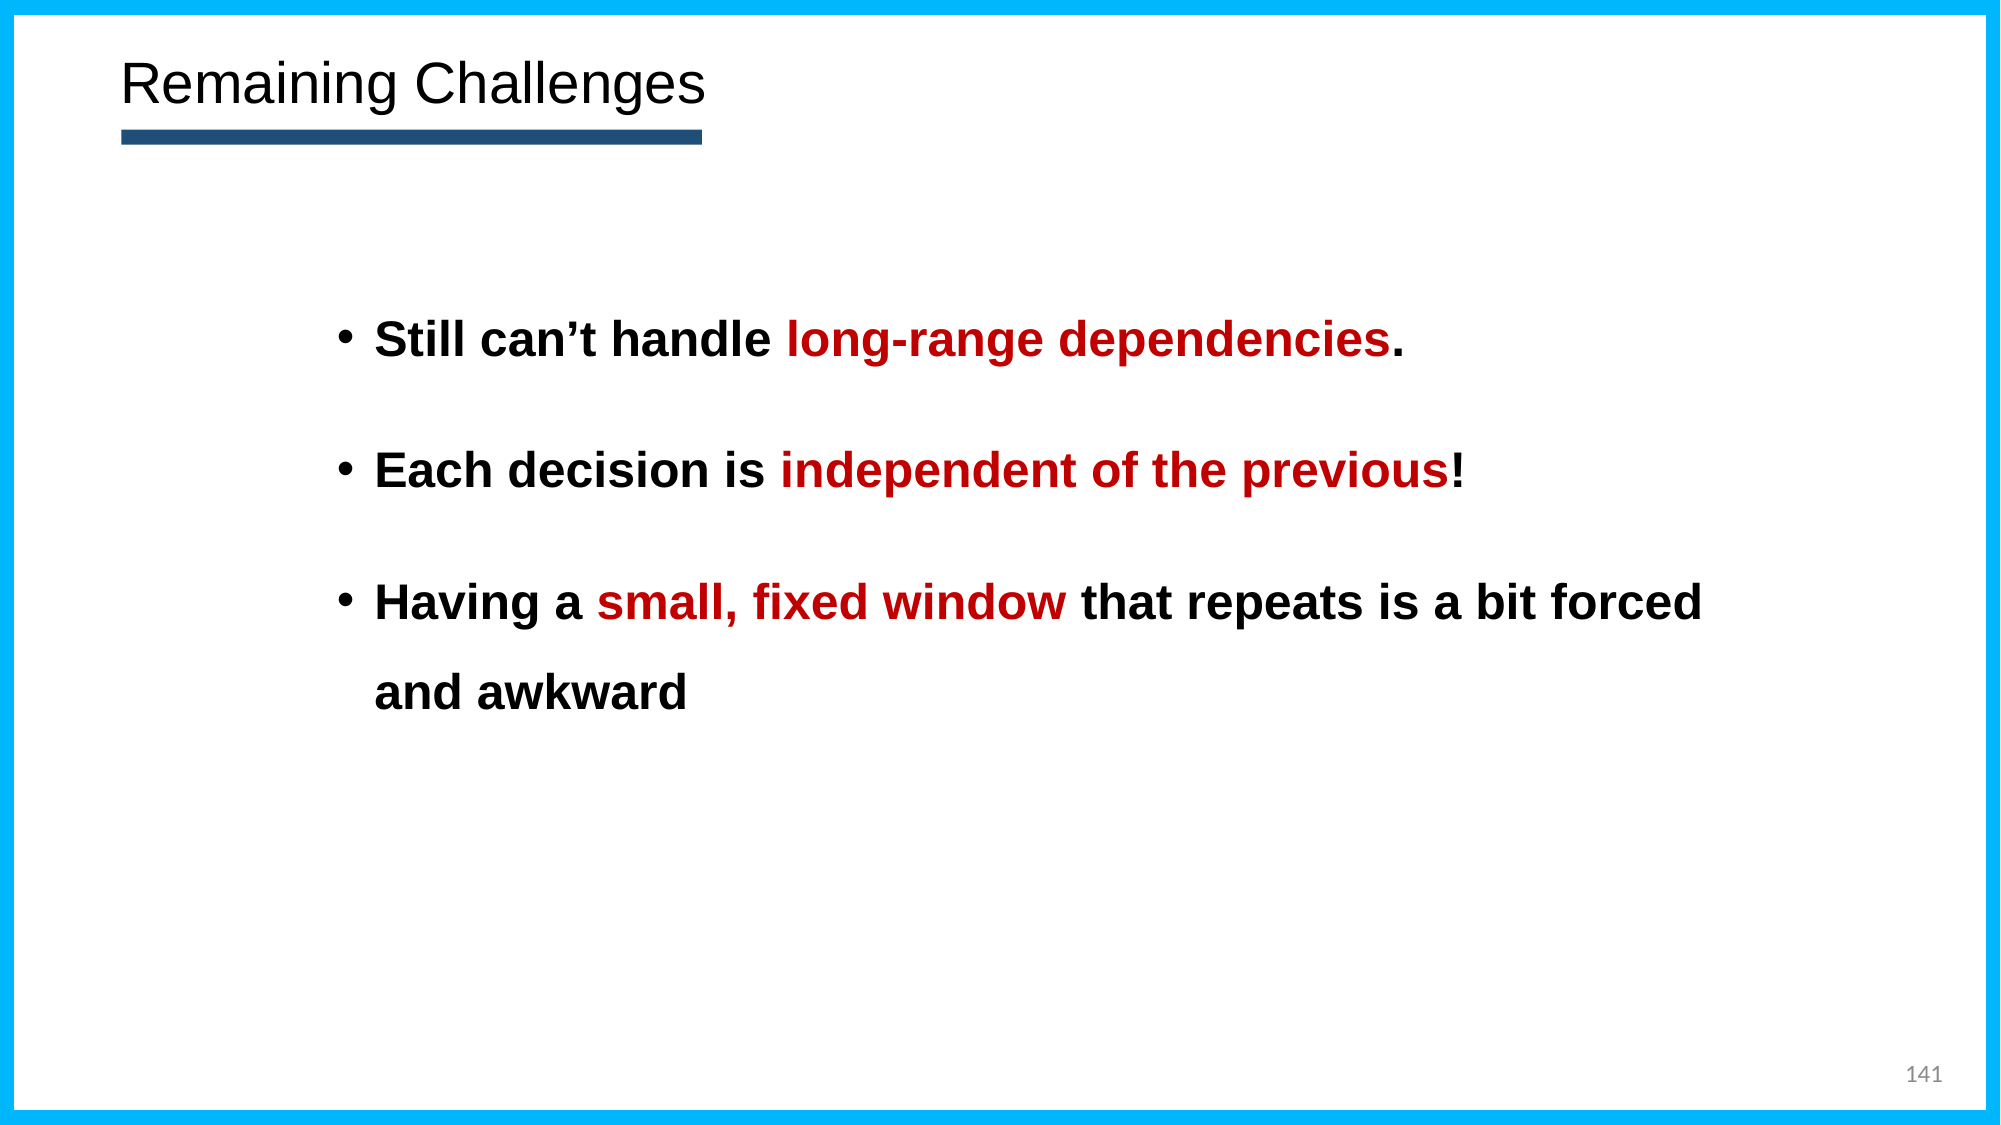

# Remaining Challenges

Still can’t handle long-range dependencies.
Each decision is independent of the previous!
Having a small, fixed window that repeats is a bit forced and awkward

141